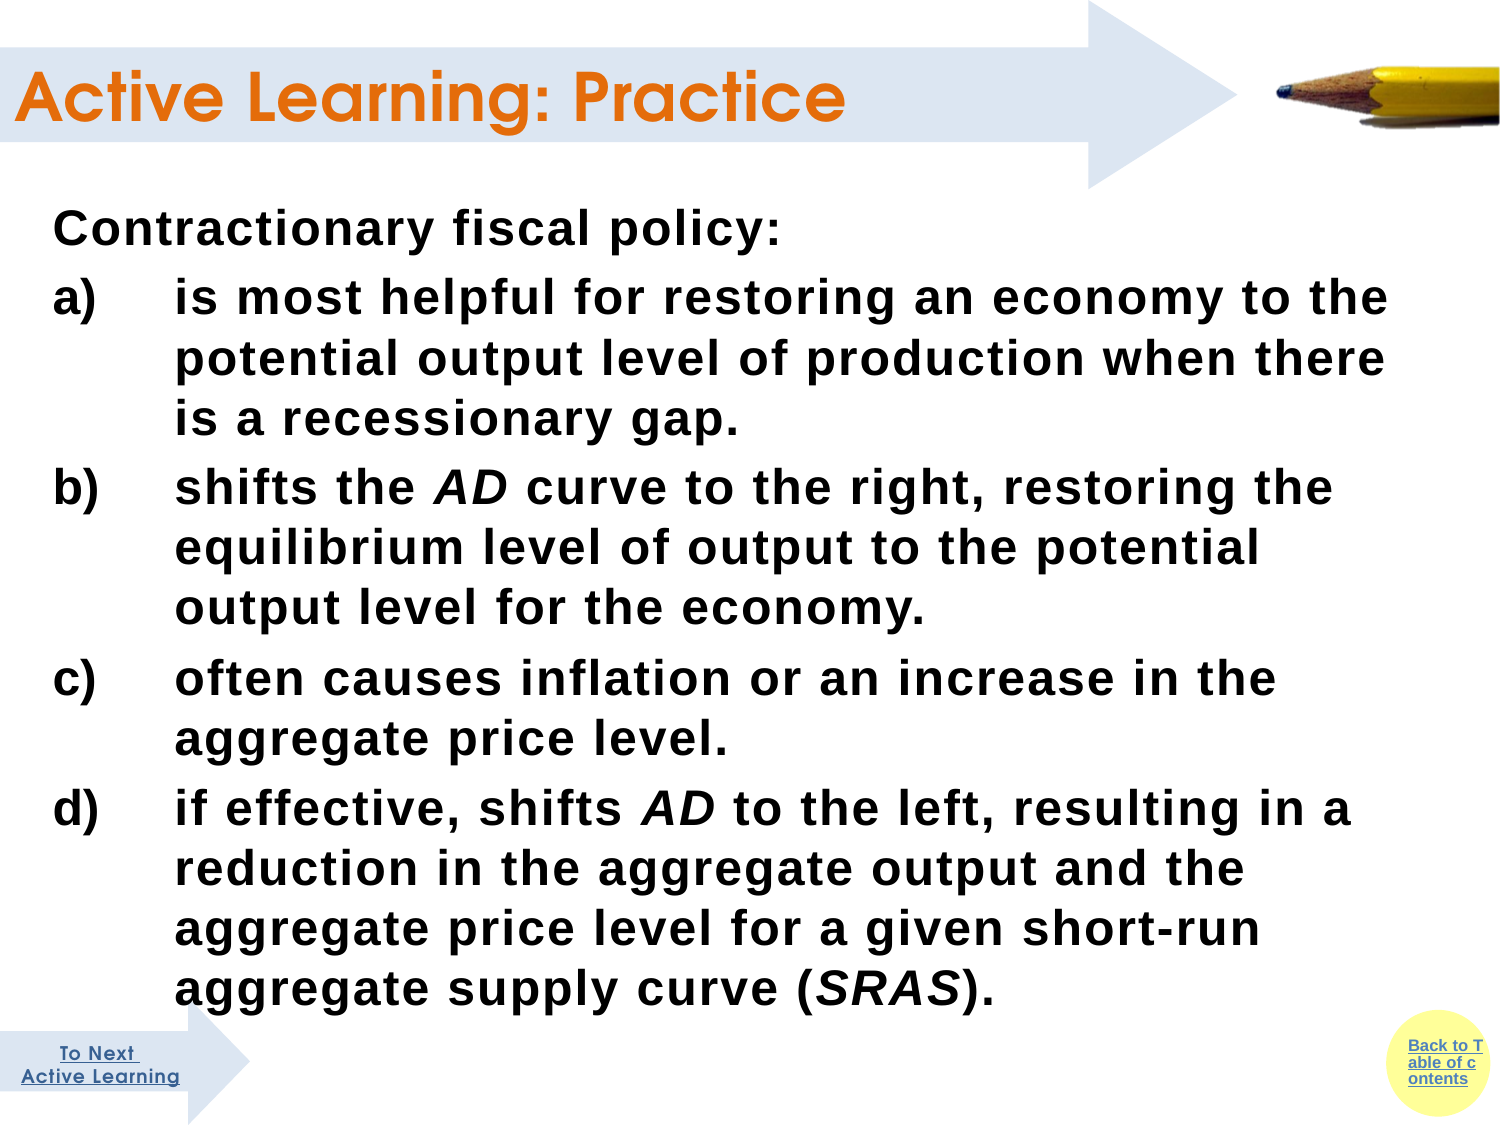

#
Contractionary fiscal policy:
is most helpful for restoring an economy to the potential output level of production when there is a recessionary gap.
shifts the AD curve to the right, restoring the equilibrium level of output to the potential output level for the economy.
often causes inflation or an increase in the aggregate price level.
if effective, shifts AD to the left, resulting in a reduction in the aggregate output and the aggregate price level for a given short-run aggregate supply curve (SRAS).
To Next
Active Learning